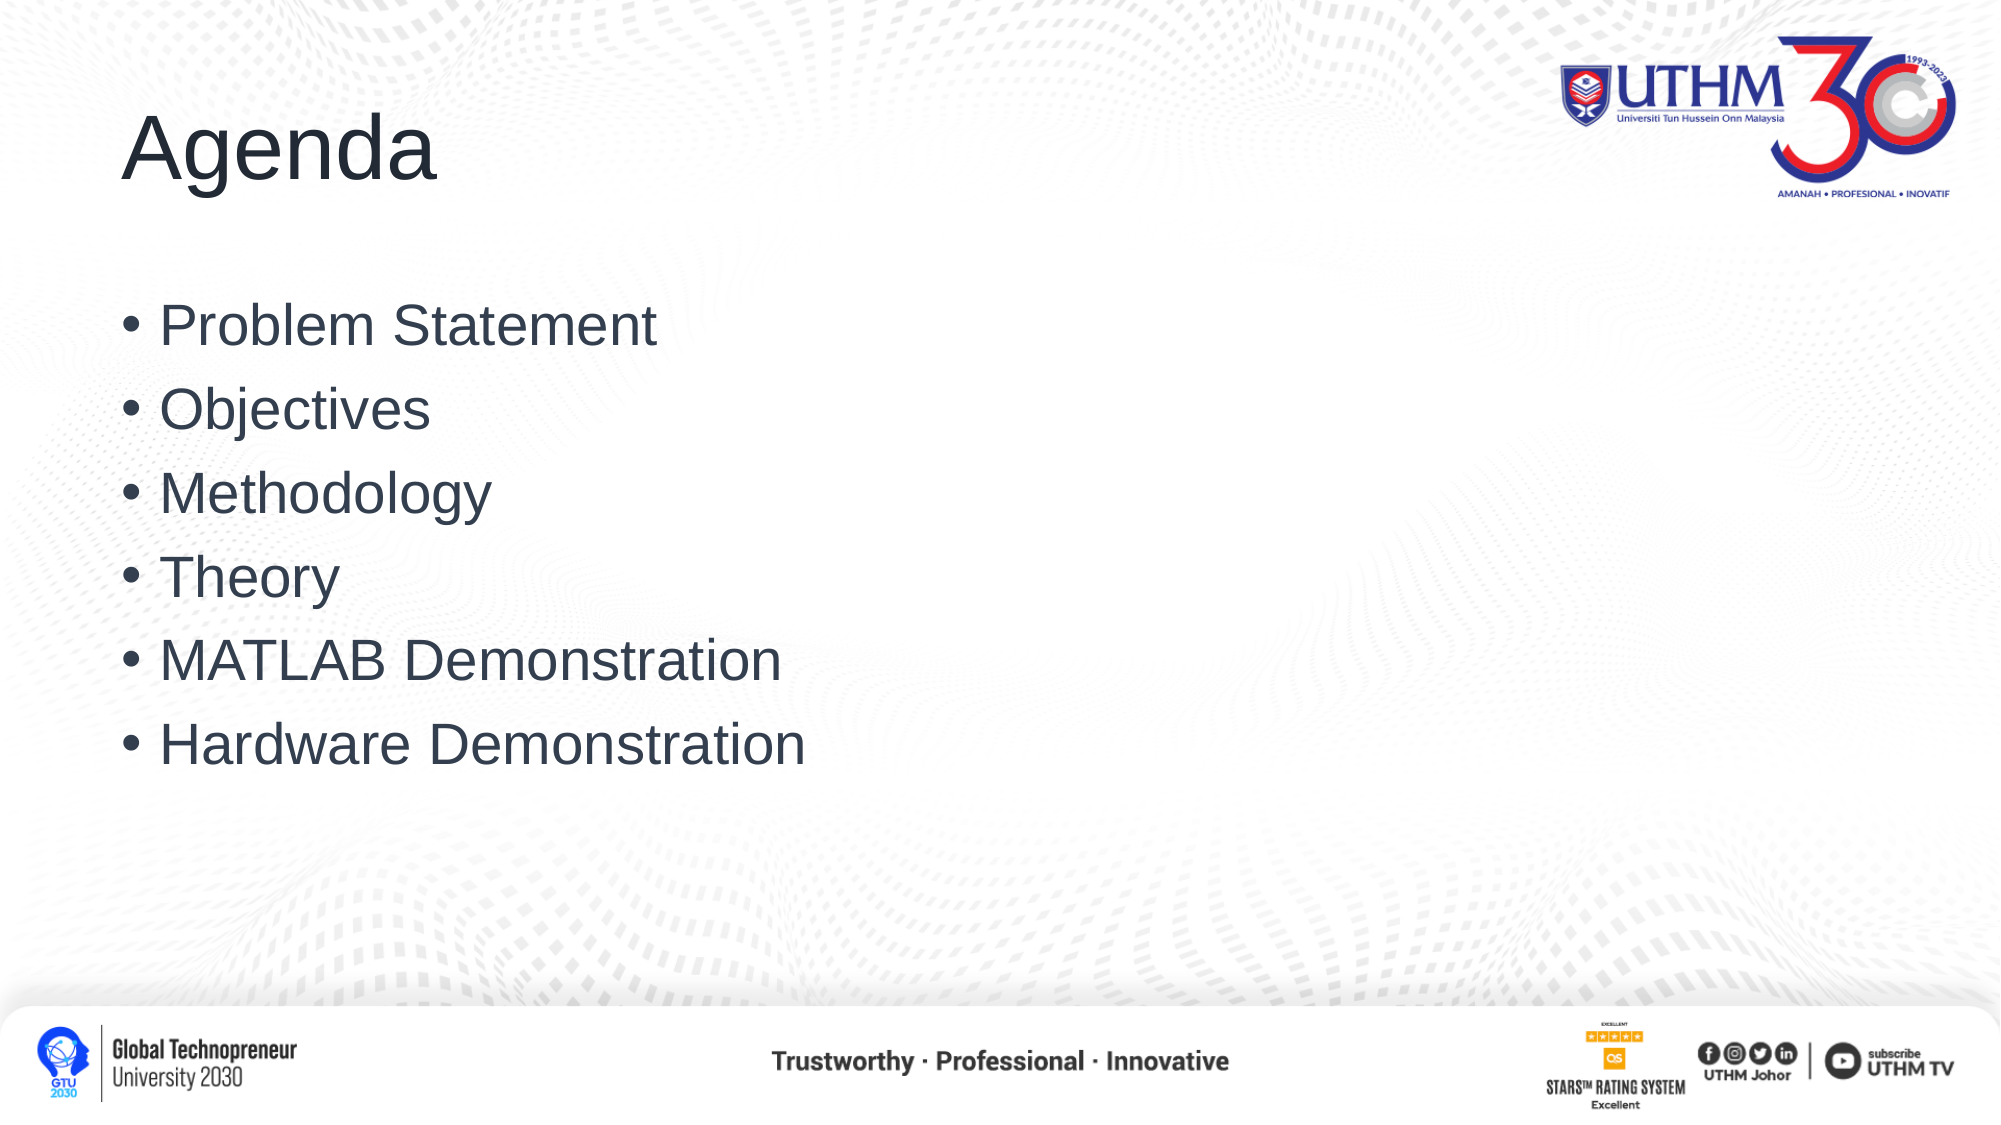

# Agenda
Problem Statement
Objectives
Methodology
Theory
MATLAB Demonstration
Hardware Demonstration